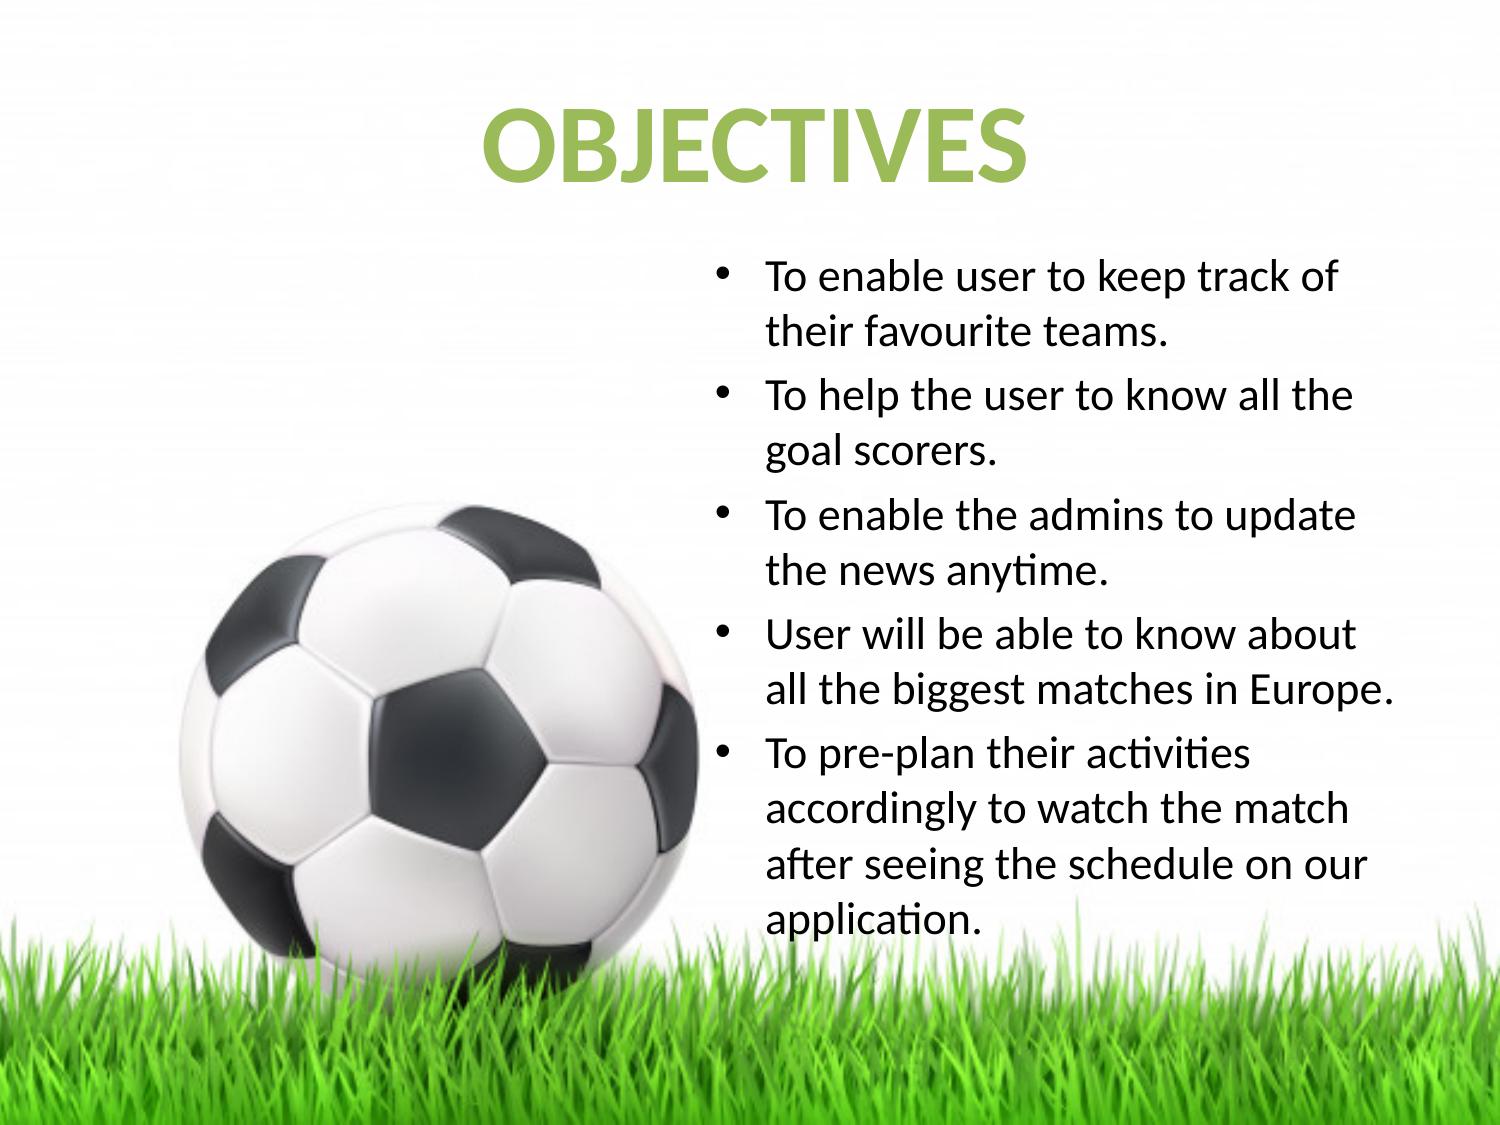

#
OBJECTIVES
To enable user to keep track of their favourite teams.
To help the user to know all the goal scorers.
To enable the admins to update the news anytime.
User will be able to know about all the biggest matches in Europe.
To pre-plan their activities accordingly to watch the match after seeing the schedule on our application.